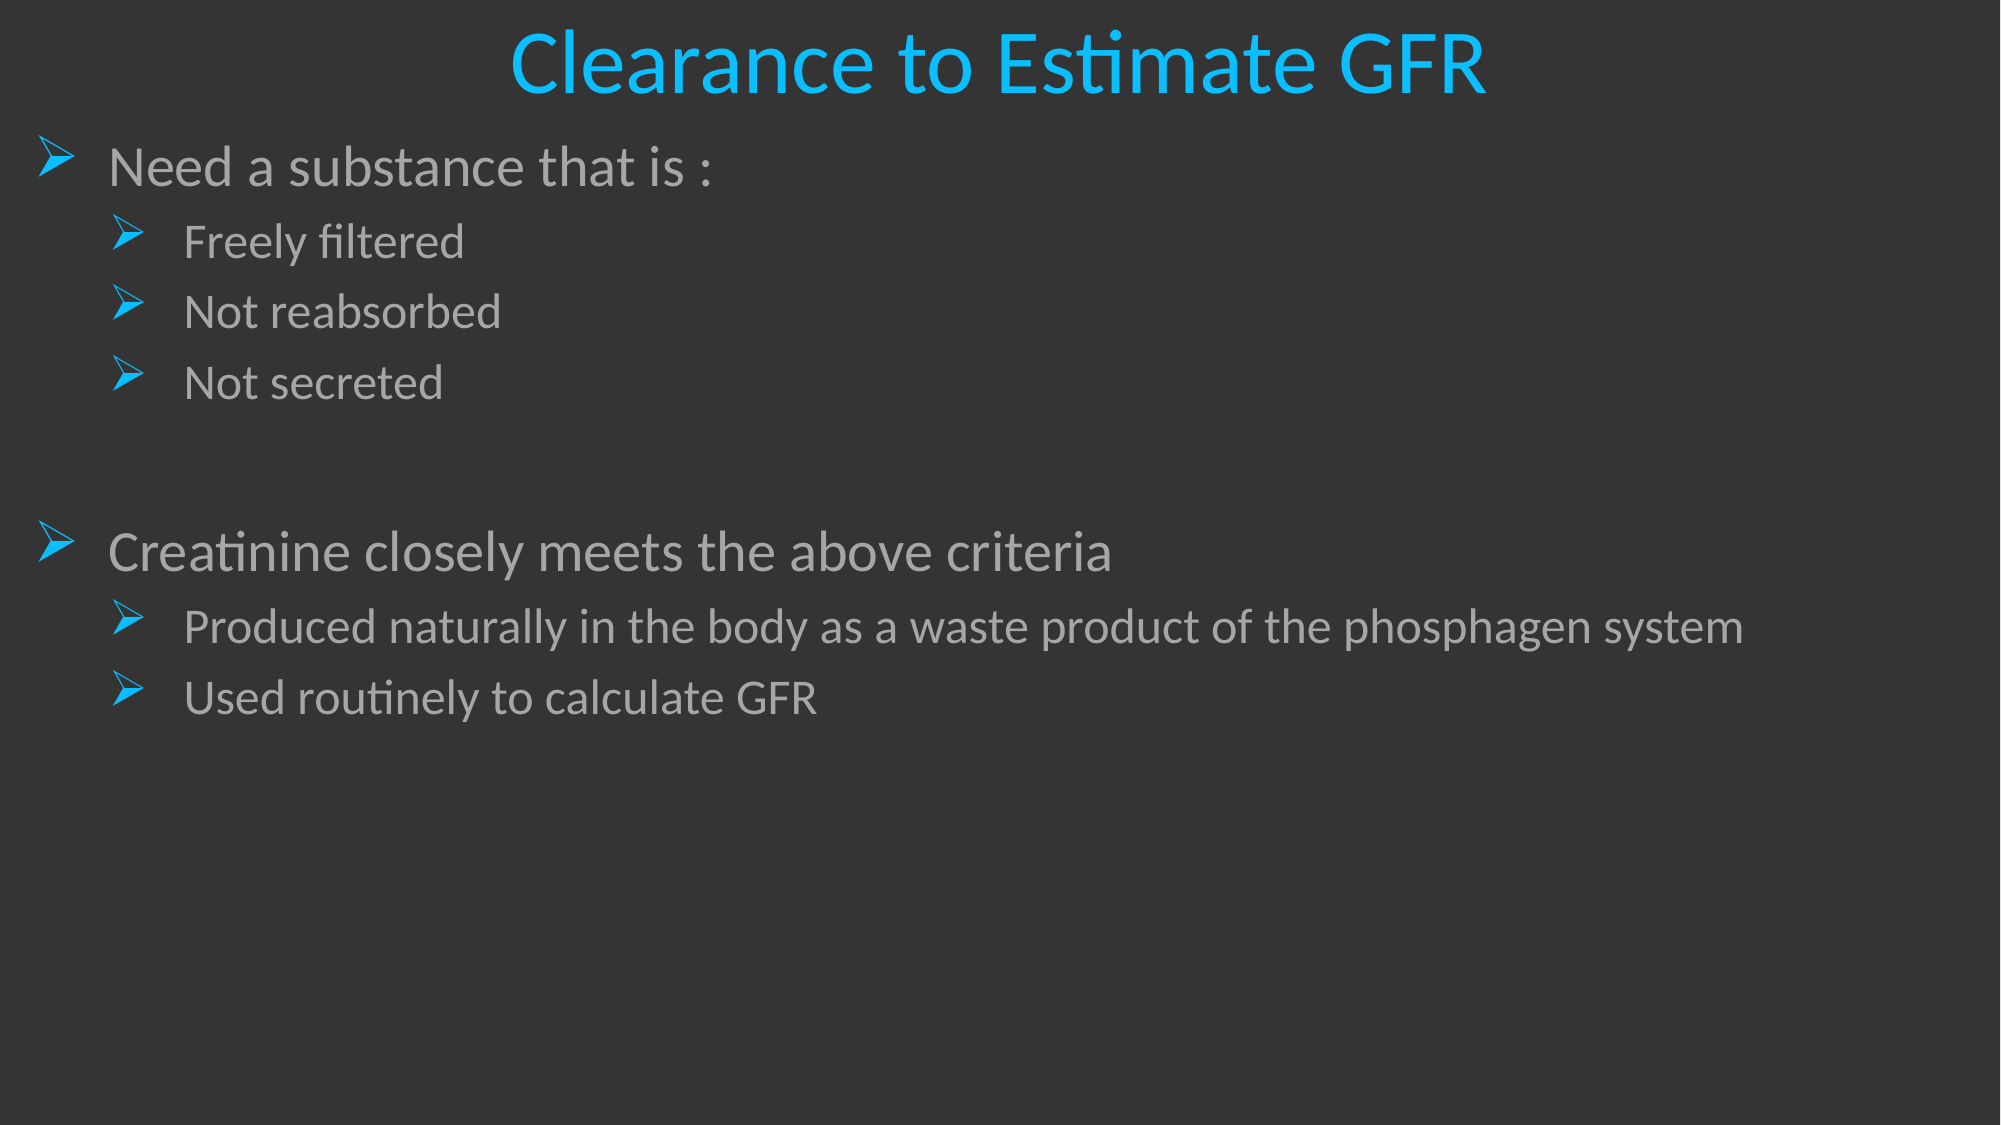

# Clearance to Estimate GFR
Need a substance that is :
Freely filtered
Not reabsorbed
Not secreted

Creatinine closely meets the above criteria
Produced naturally in the body as a waste product of the phosphagen system
Used routinely to calculate GFR